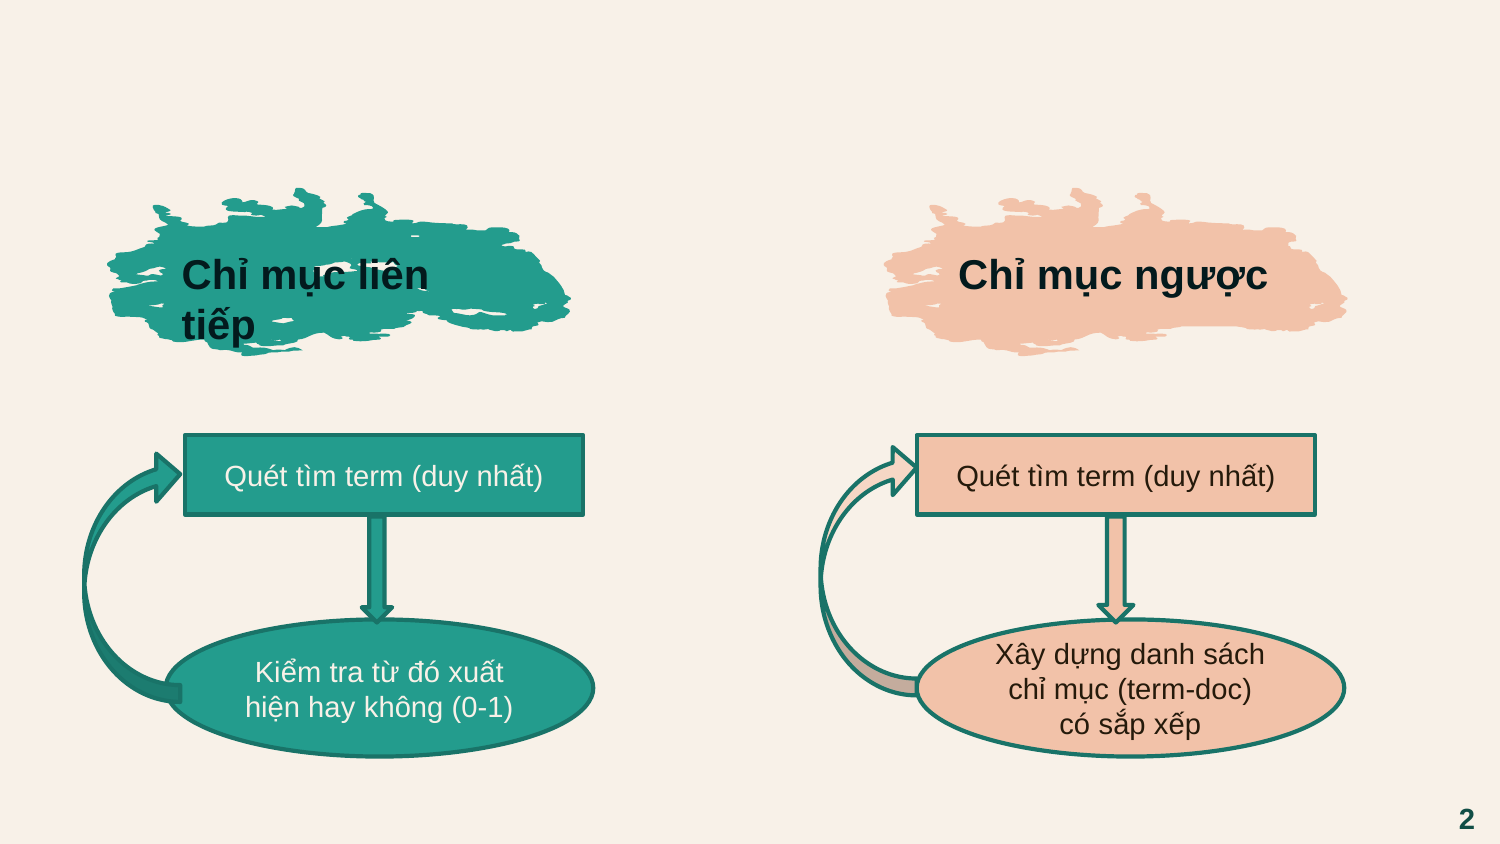

Chỉ mục liên tiếp

Chỉ mục ngược
Quét tìm term (duy nhất)
Quét tìm term (duy nhất)

Kiểm tra từ đó xuất hiện hay không (0-1)
Xây dựng danh sách chỉ mục (term-doc) có sắp xếp
2